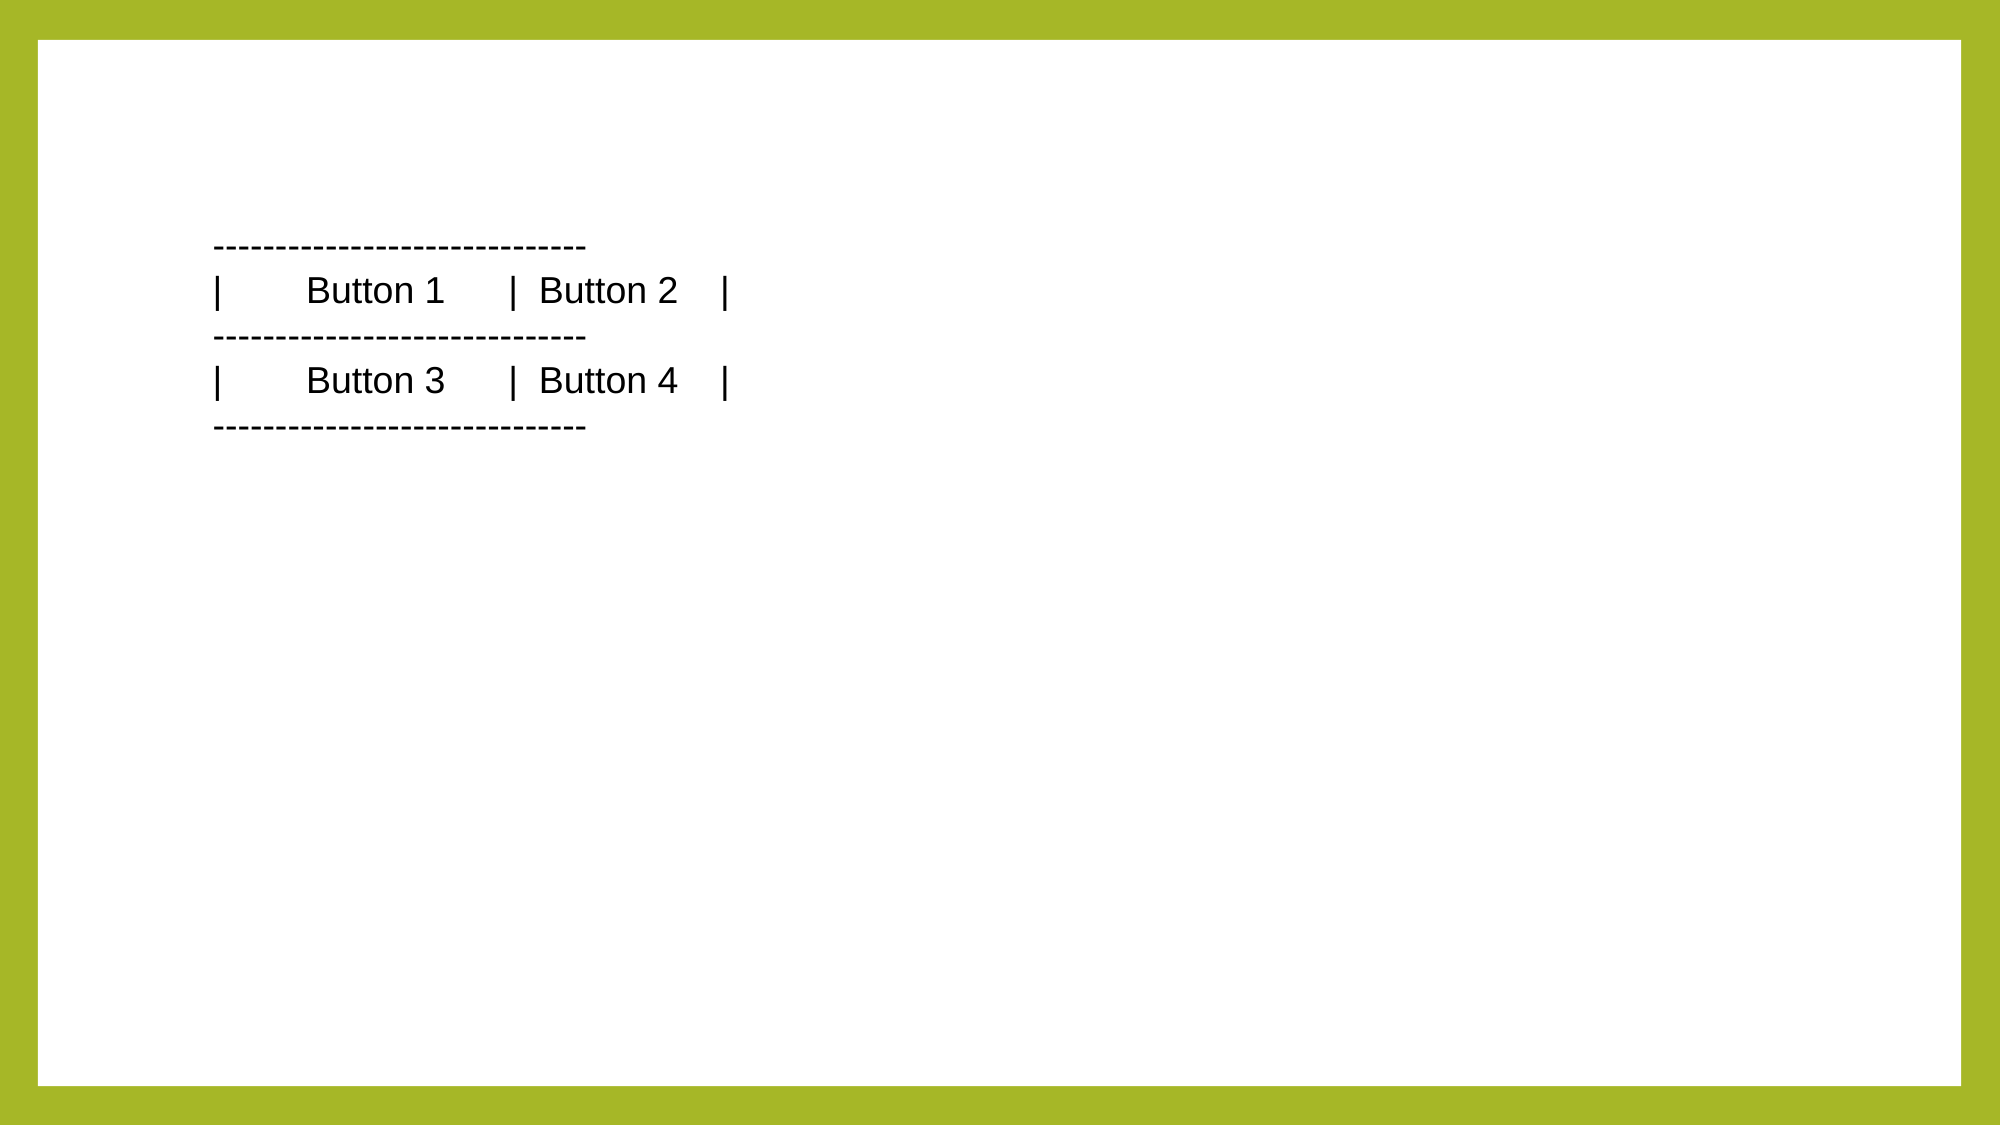

------------------------------
|        Button 1      |  Button 2    |
------------------------------
|        Button 3      |  Button 4    |
------------------------------